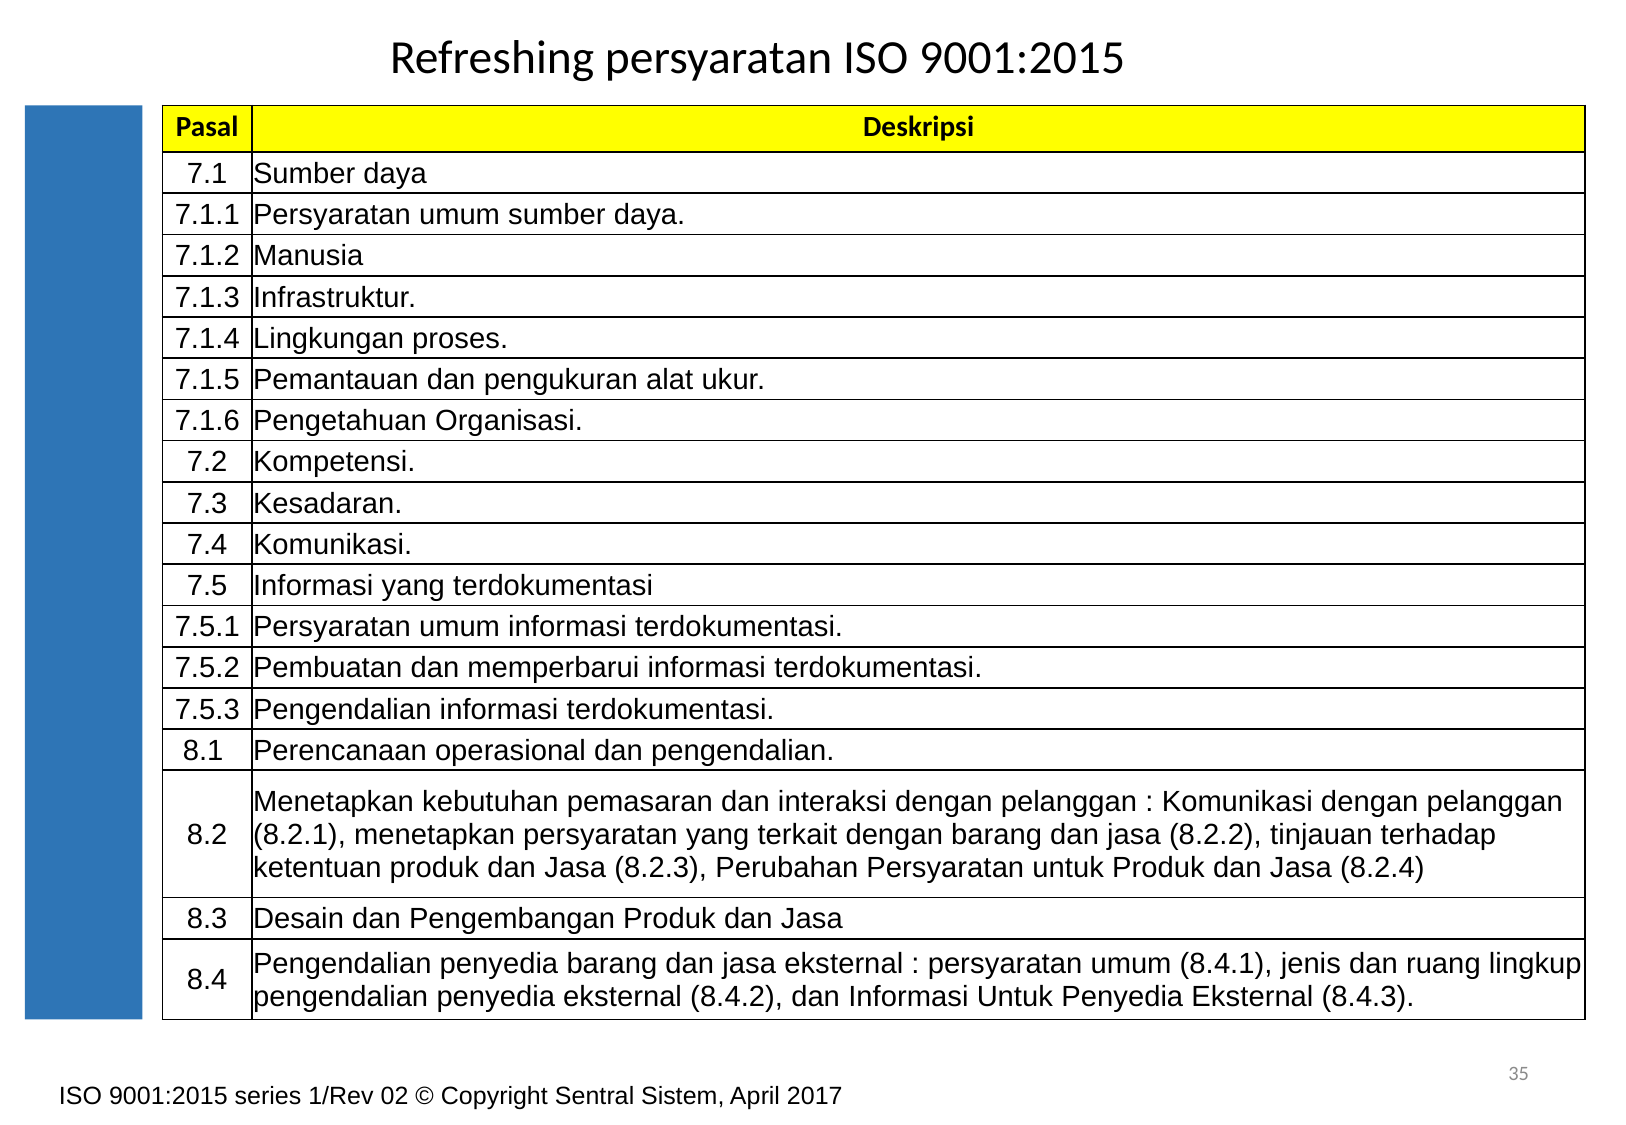

# Refreshing persyaratan ISO 9001:2015

| Pasal | Deskripsi |
| --- | --- |
| 7.1 | Sumber daya |
| 7.1.1 | Persyaratan umum sumber daya. |
| 7.1.2 | Manusia |
| 7.1.3 | Infrastruktur. |
| 7.1.4 | Lingkungan proses. |
| 7.1.5 | Pemantauan dan pengukuran alat ukur. |
| 7.1.6 | Pengetahuan Organisasi. |
| 7.2 | Kompetensi. |
| 7.3 | Kesadaran. |
| 7.4 | Komunikasi. |
| 7.5 | Informasi yang terdokumentasi |
| 7.5.1 | Persyaratan umum informasi terdokumentasi. |
| 7.5.2 | Pembuatan dan memperbarui informasi terdokumentasi. |
| 7.5.3 | Pengendalian informasi terdokumentasi. |
| 8.1 | Perencanaan operasional dan pengendalian. |
| 8.2 | Menetapkan kebutuhan pemasaran dan interaksi dengan pelanggan : Komunikasi dengan pelanggan (8.2.1), menetapkan persyaratan yang terkait dengan barang dan jasa (8.2.2), tinjauan terhadap ketentuan produk dan Jasa (8.2.3), Perubahan Persyaratan untuk Produk dan Jasa (8.2.4) |
| 8.3 | Desain dan Pengembangan Produk dan Jasa |
| 8.4 | Pengendalian penyedia barang dan jasa eksternal : persyaratan umum (8.4.1), jenis dan ruang lingkup pengendalian penyedia eksternal (8.4.2), dan Informasi Untuk Penyedia Eksternal (8.4.3). |
35